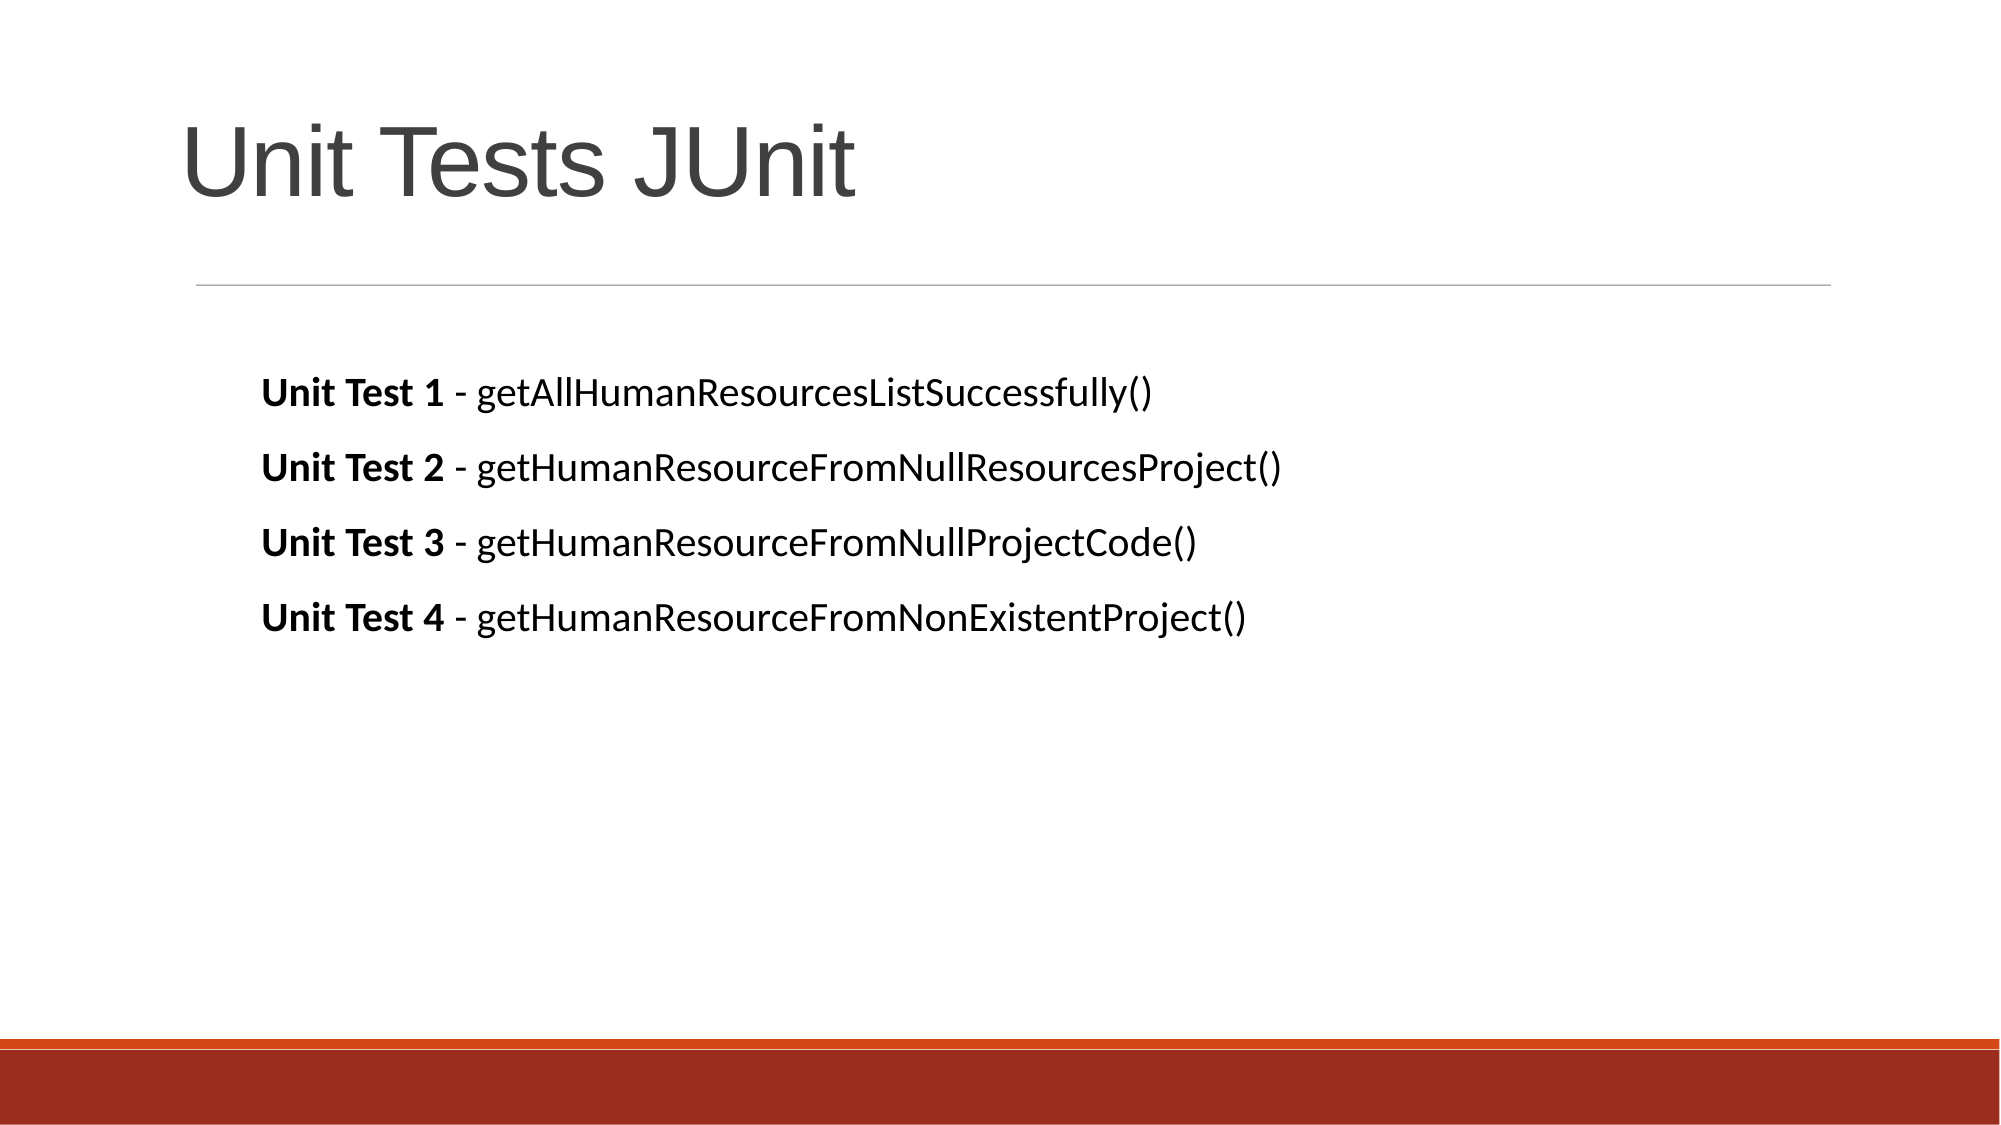

Unit Tests JUnit
Unit Test 1 - getAllHumanResourcesListSuccessfully()
Unit Test 2 - getHumanResourceFromNullResourcesProject()
Unit Test 3 - getHumanResourceFromNullProjectCode()
Unit Test 4 - getHumanResourceFromNonExistentProject()